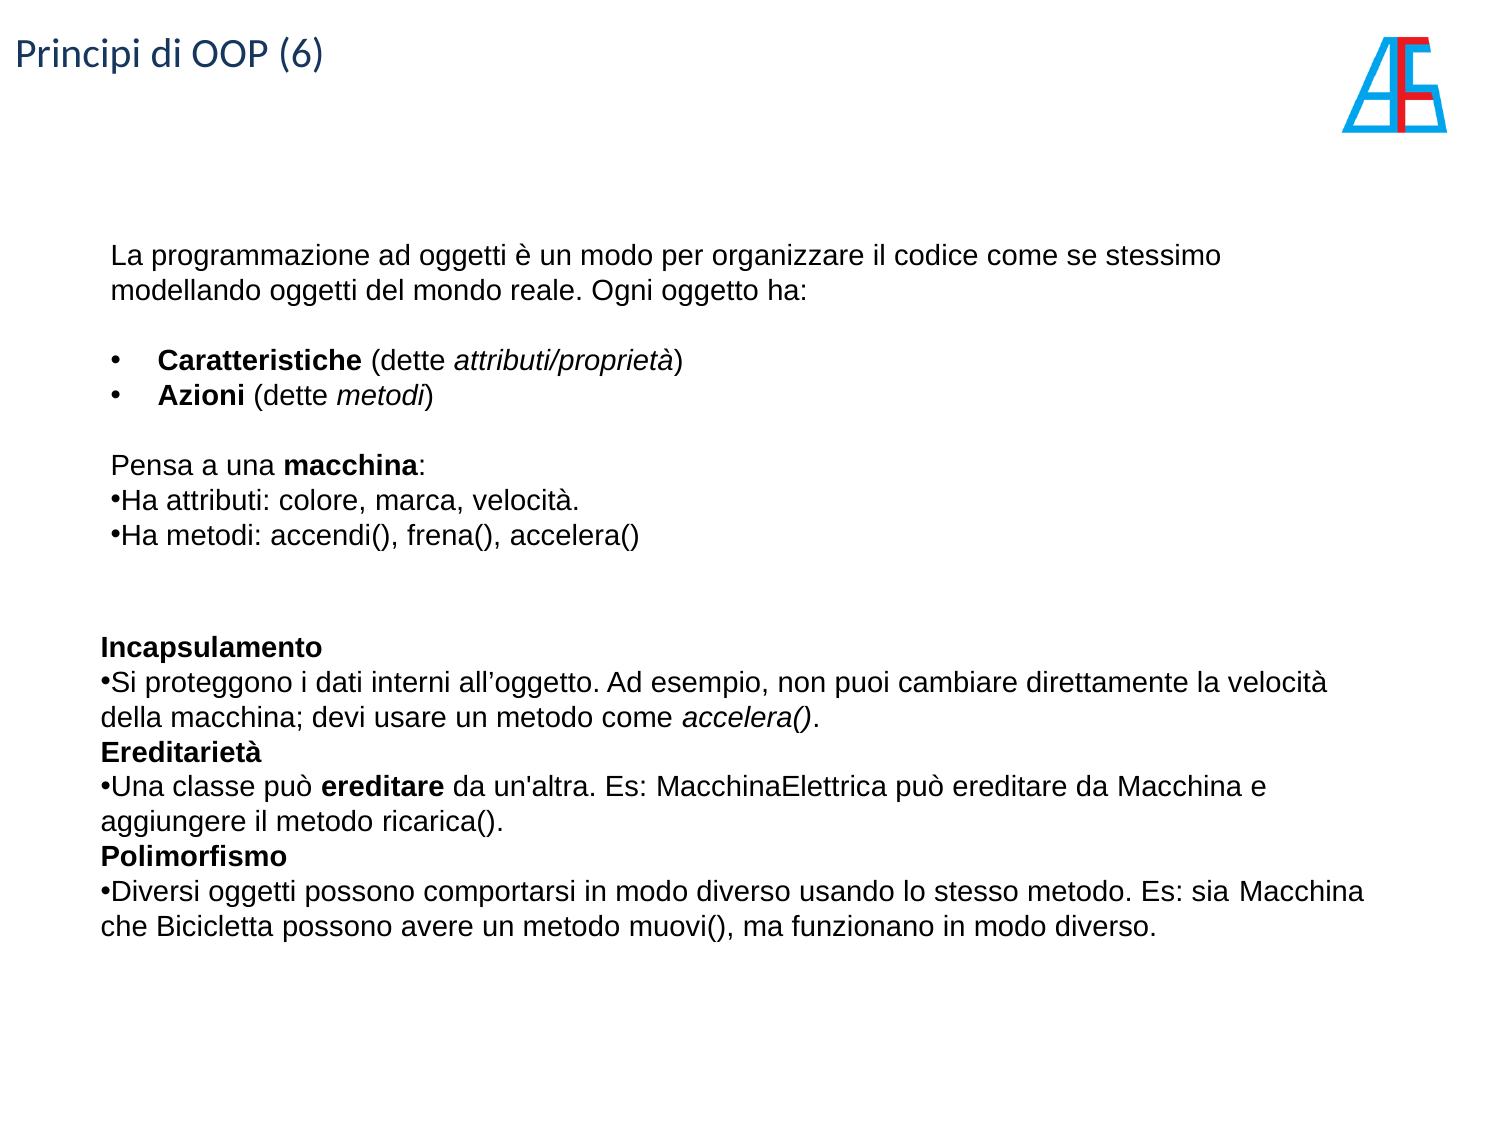

Principi di OOP (6)
La programmazione ad oggetti è un modo per organizzare il codice come se stessimo modellando oggetti del mondo reale. Ogni oggetto ha:

Caratteristiche (dette attributi/proprietà)
Azioni (dette metodi)

Pensa a una macchina:
Ha attributi: colore, marca, velocità.
Ha metodi: accendi(), frena(), accelera()
Incapsulamento
Si proteggono i dati interni all’oggetto. Ad esempio, non puoi cambiare direttamente la velocità della macchina; devi usare un metodo come accelera().
Ereditarietà
Una classe può ereditare da un'altra. Es: MacchinaElettrica può ereditare da Macchina e aggiungere il metodo ricarica().
Polimorfismo
Diversi oggetti possono comportarsi in modo diverso usando lo stesso metodo. Es: sia Macchina che Bicicletta possono avere un metodo muovi(), ma funzionano in modo diverso.